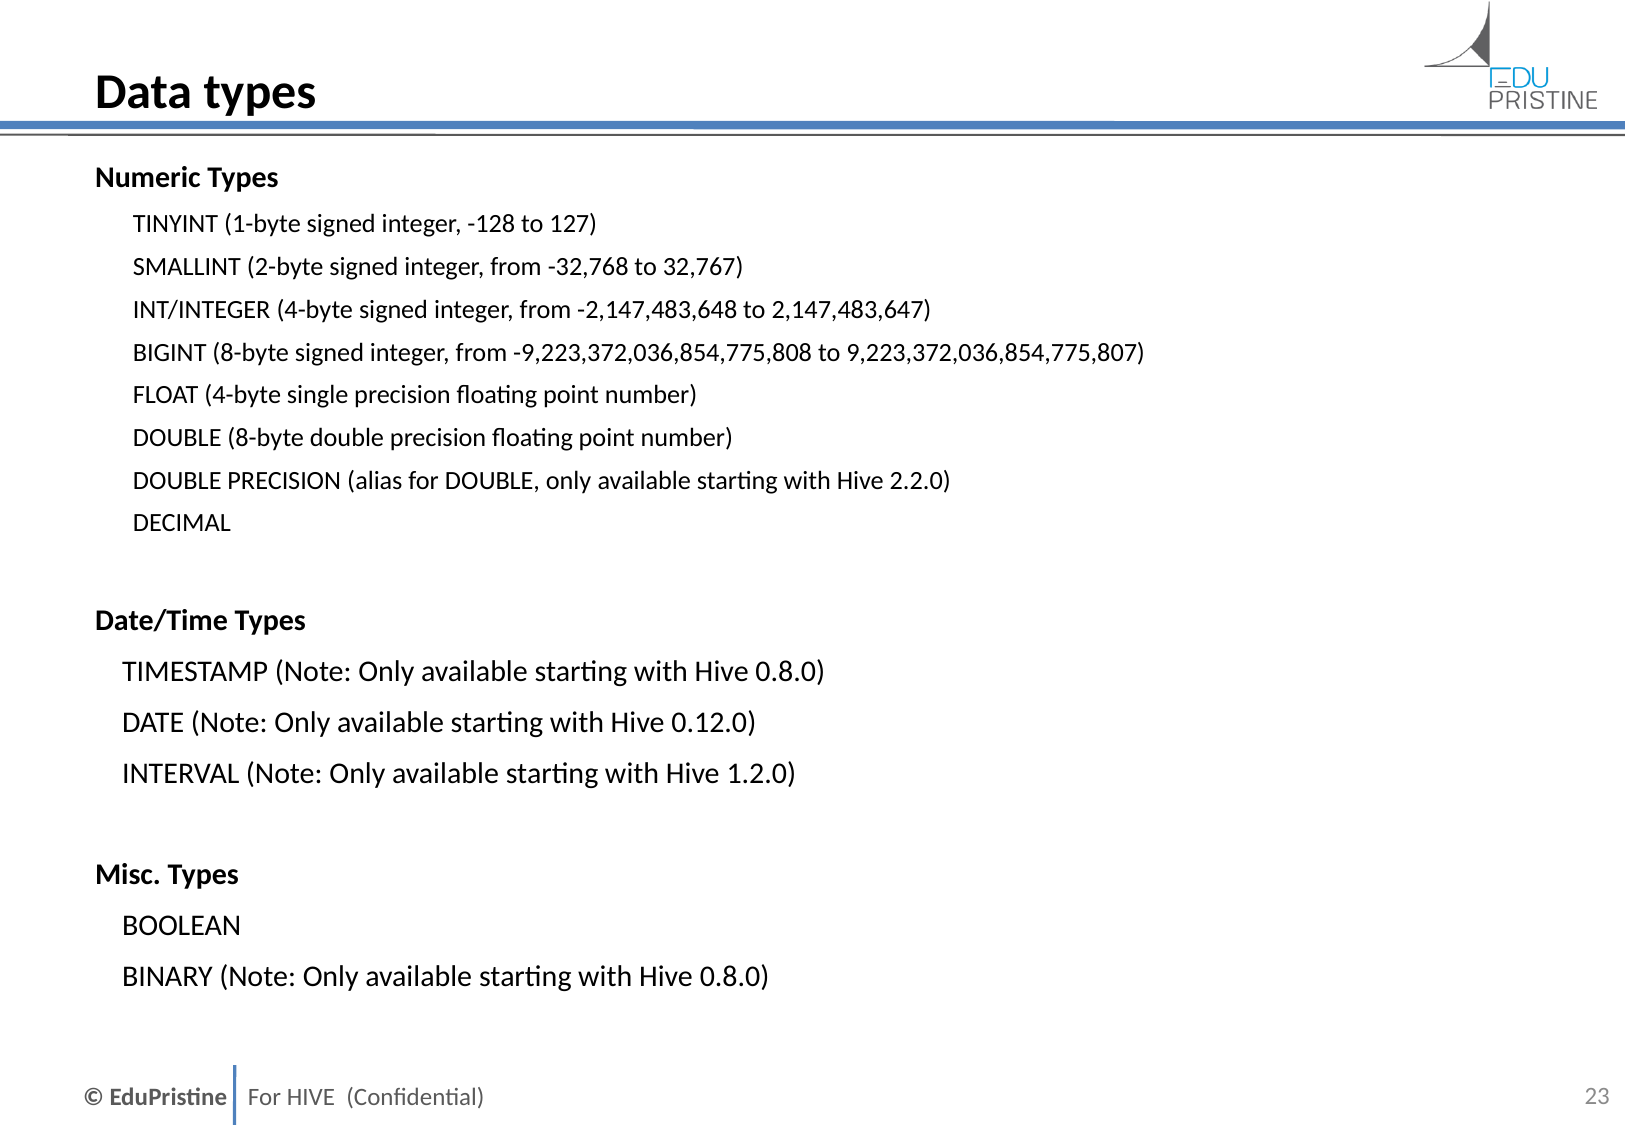

# Data types
Numeric Types
TINYINT (1-byte signed integer, -128 to 127)
SMALLINT (2-byte signed integer, from -32,768 to 32,767)
INT/INTEGER (4-byte signed integer, from -2,147,483,648 to 2,147,483,647)
BIGINT (8-byte signed integer, from -9,223,372,036,854,775,808 to 9,223,372,036,854,775,807)
FLOAT (4-byte single precision floating point number)
DOUBLE (8-byte double precision floating point number)
DOUBLE PRECISION (alias for DOUBLE, only available starting with Hive 2.2.0)
DECIMAL

Date/Time Types
    TIMESTAMP (Note: Only available starting with Hive 0.8.0)
    DATE (Note: Only available starting with Hive 0.12.0)
    INTERVAL (Note: Only available starting with Hive 1.2.0)

Misc. Types
    BOOLEAN
    BINARY (Note: Only available starting with Hive 0.8.0)

23